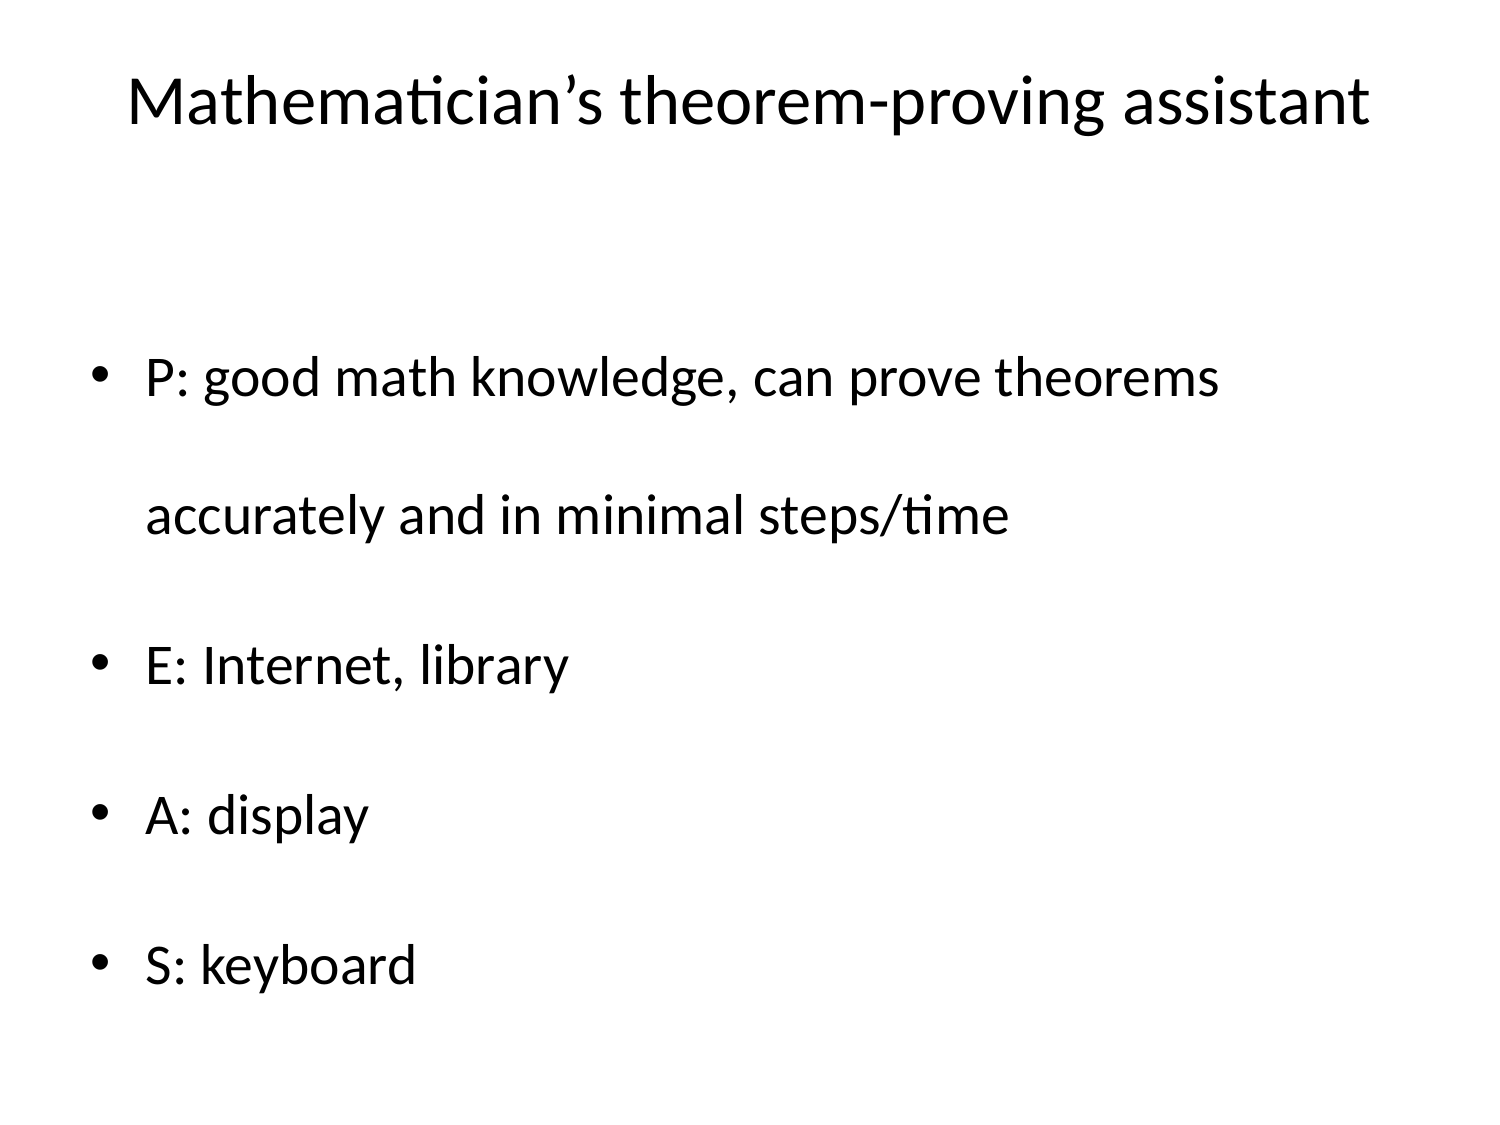

# Mathematician’s theorem-proving assistant
P: good math knowledge, can prove theorems accurately and in minimal steps/time
E: Internet, library
A: display
S: keyboard